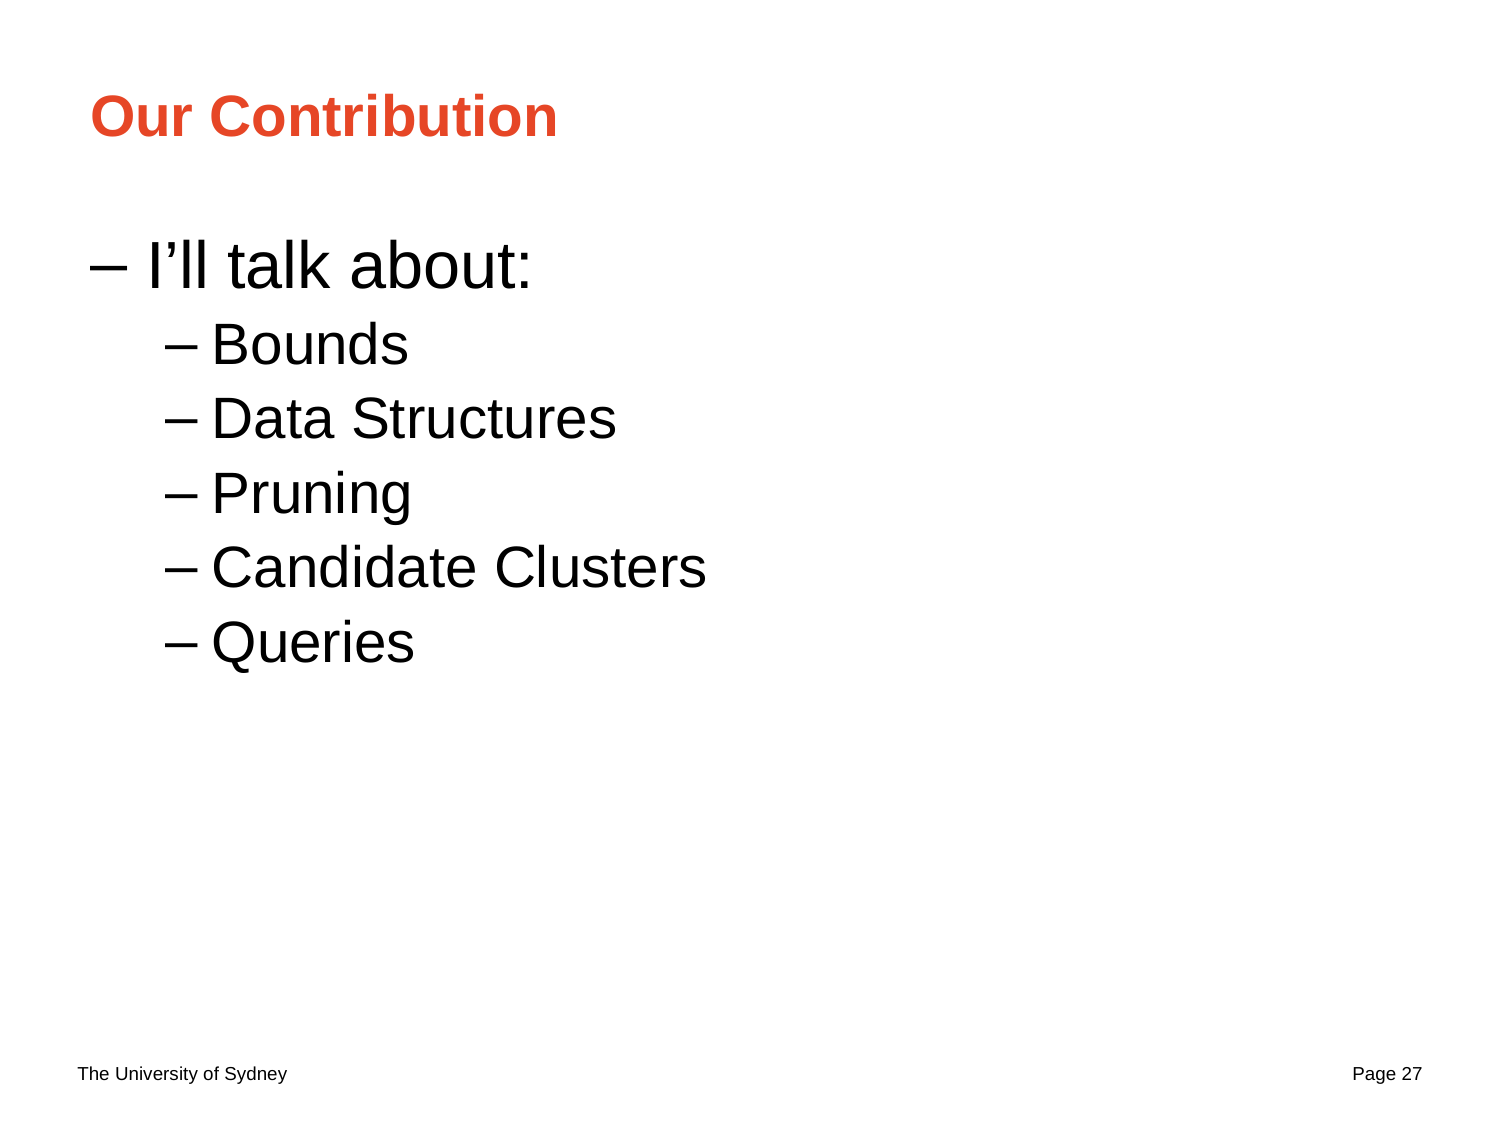

# Our Contribution
I’ll talk about:
Bounds
Data Structures
Pruning
Candidate Clusters
Queries